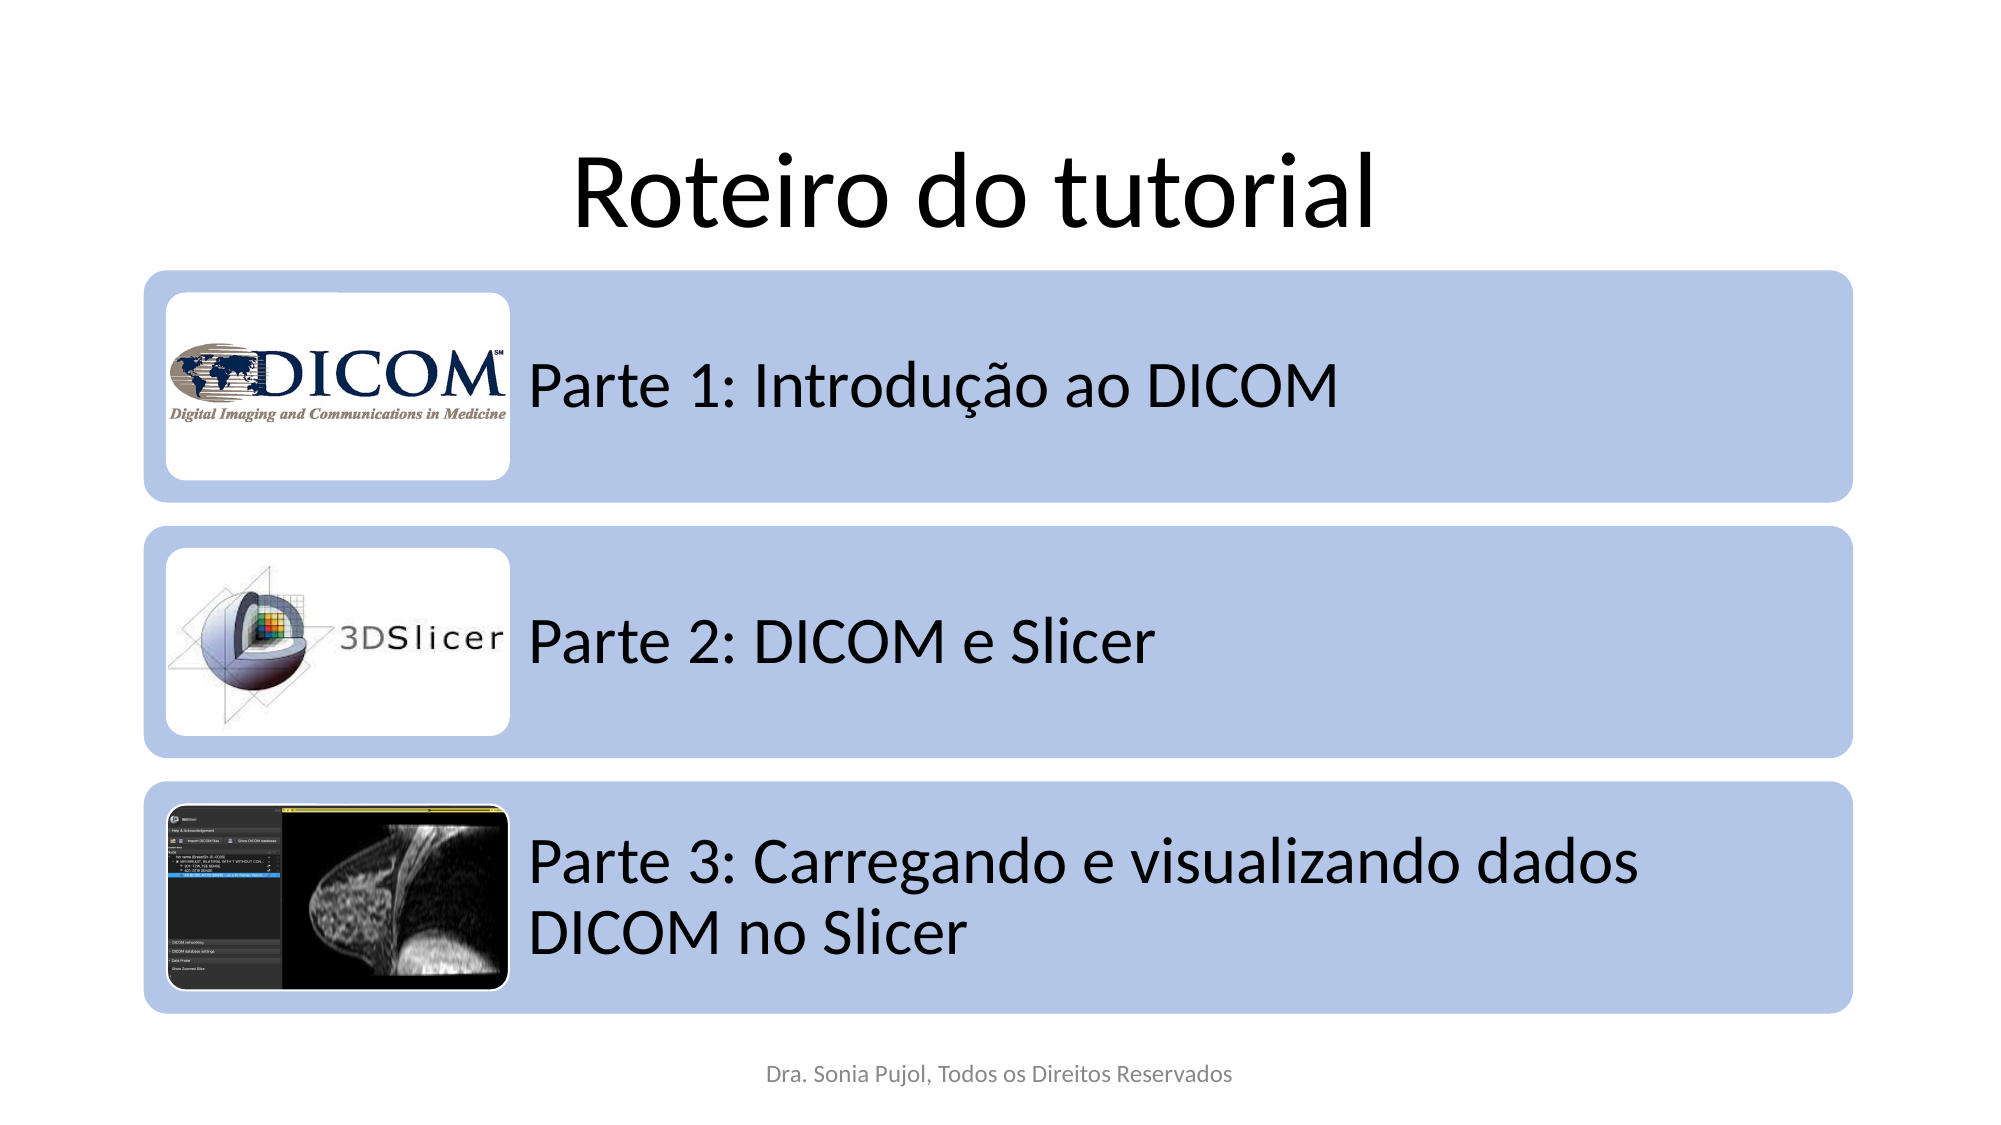

Roteiro do tutorial

Parte 1: Introdução ao DICOM

Parte 2: DICOM e Slicer

Parte 3: Carregando e visualizando dados DICOM no Slicer

Dra. Sonia Pujol, Todos os Direitos Reservados